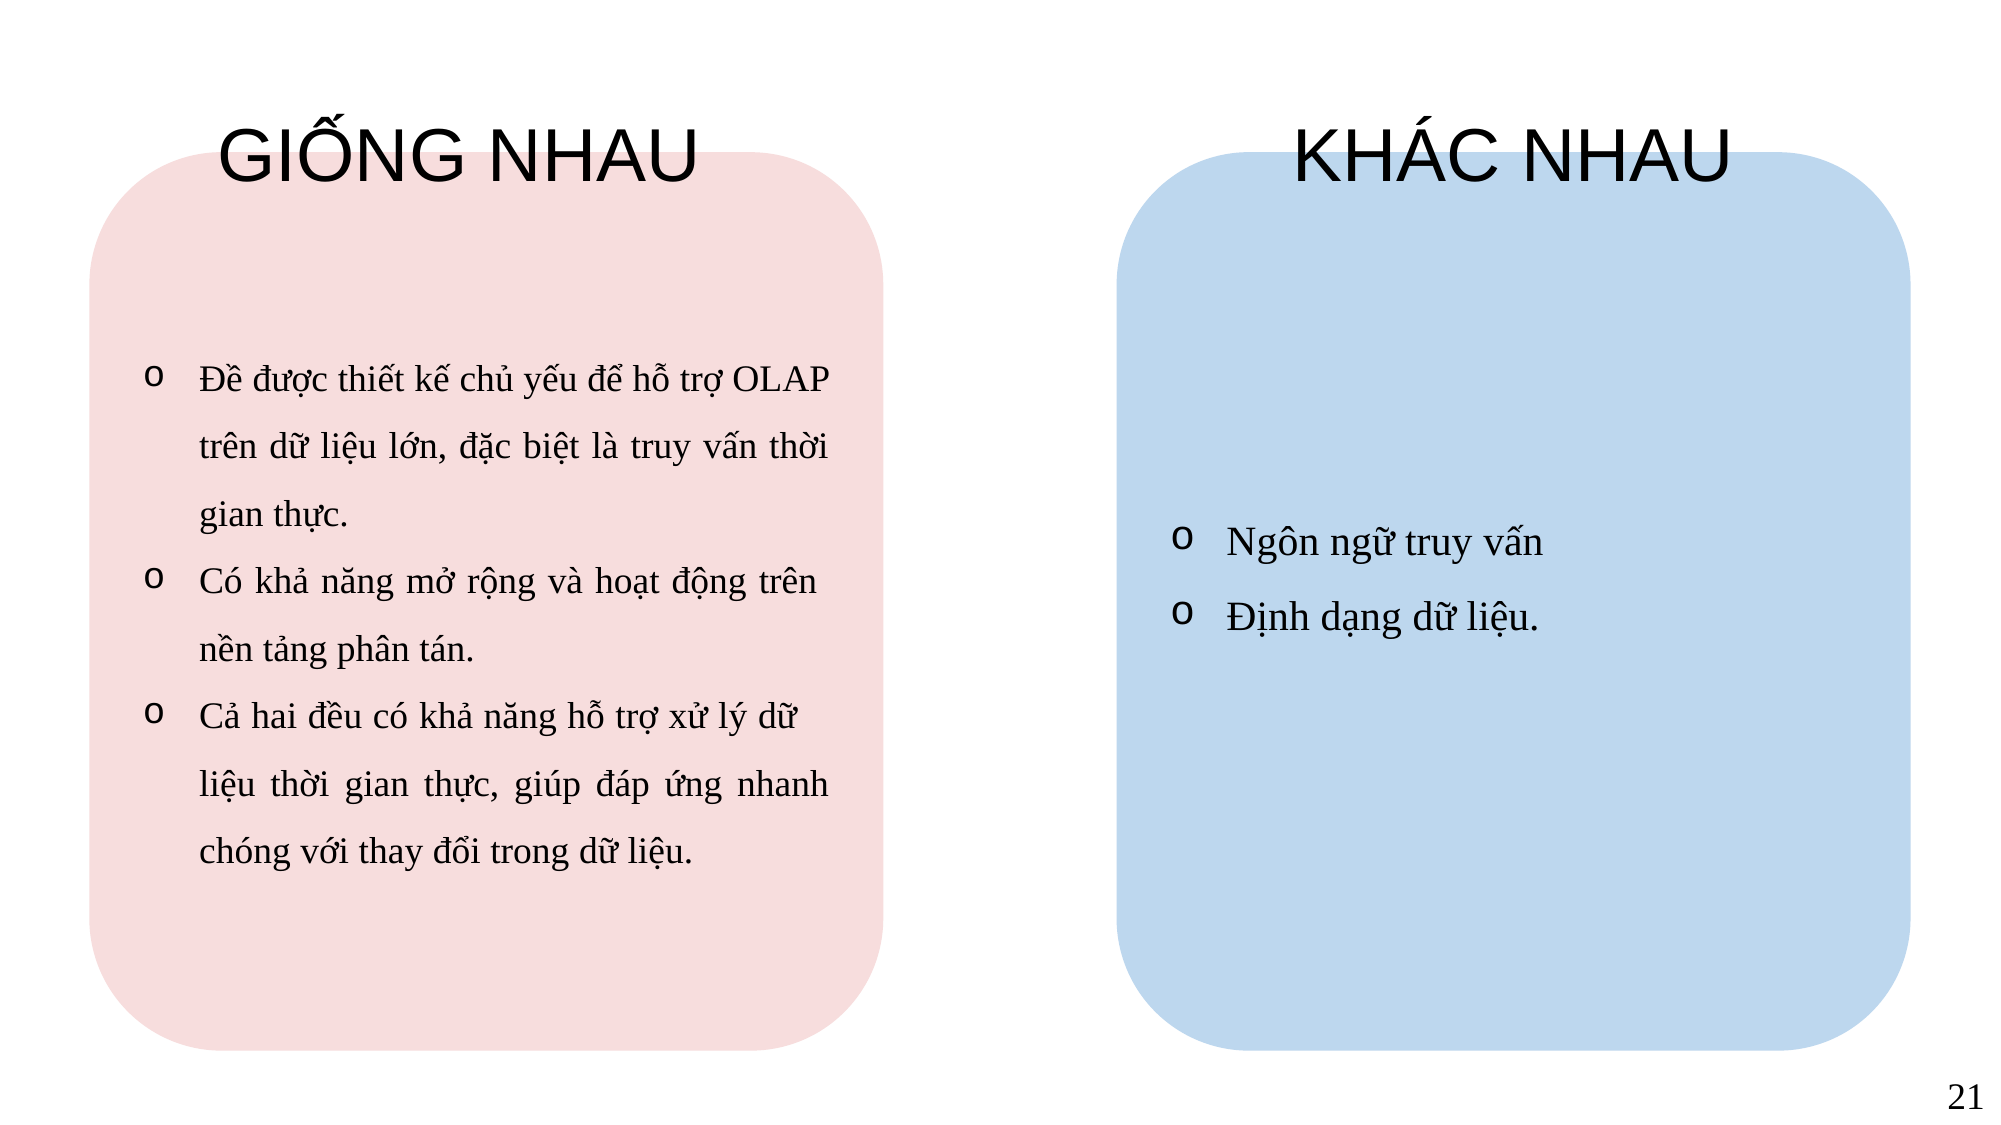

GIỐNG NHAU
KHÁC NHAU
Ngôn ngữ truy vấn
Định dạng dữ liệu.

Đề được thiết kế chủ yếu để hỗ trợ OLAP trên dữ liệu lớn, đặc biệt là truy vấn thời gian thực.
Có khả năng mở rộng và hoạt động trên  nền tảng phân tán.
Cả hai đều có khả năng hỗ trợ xử lý dữ    liệu thời gian thực, giúp đáp ứng nhanh chóng với thay đổi trong dữ liệu.
21